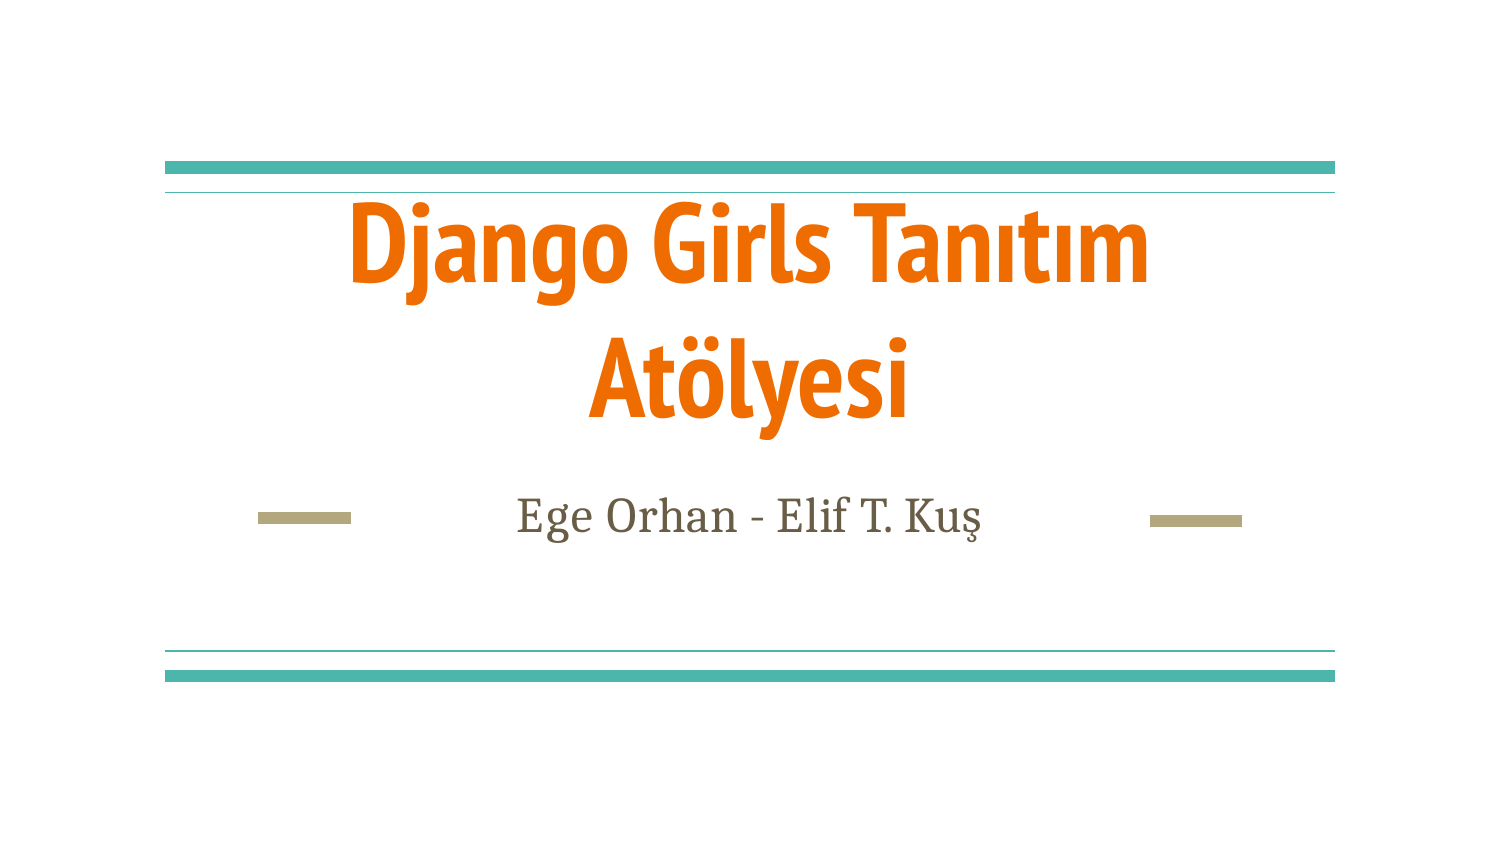

# Django Girls Tanıtım Atölyesi
Ege Orhan - Elif T. Kuş